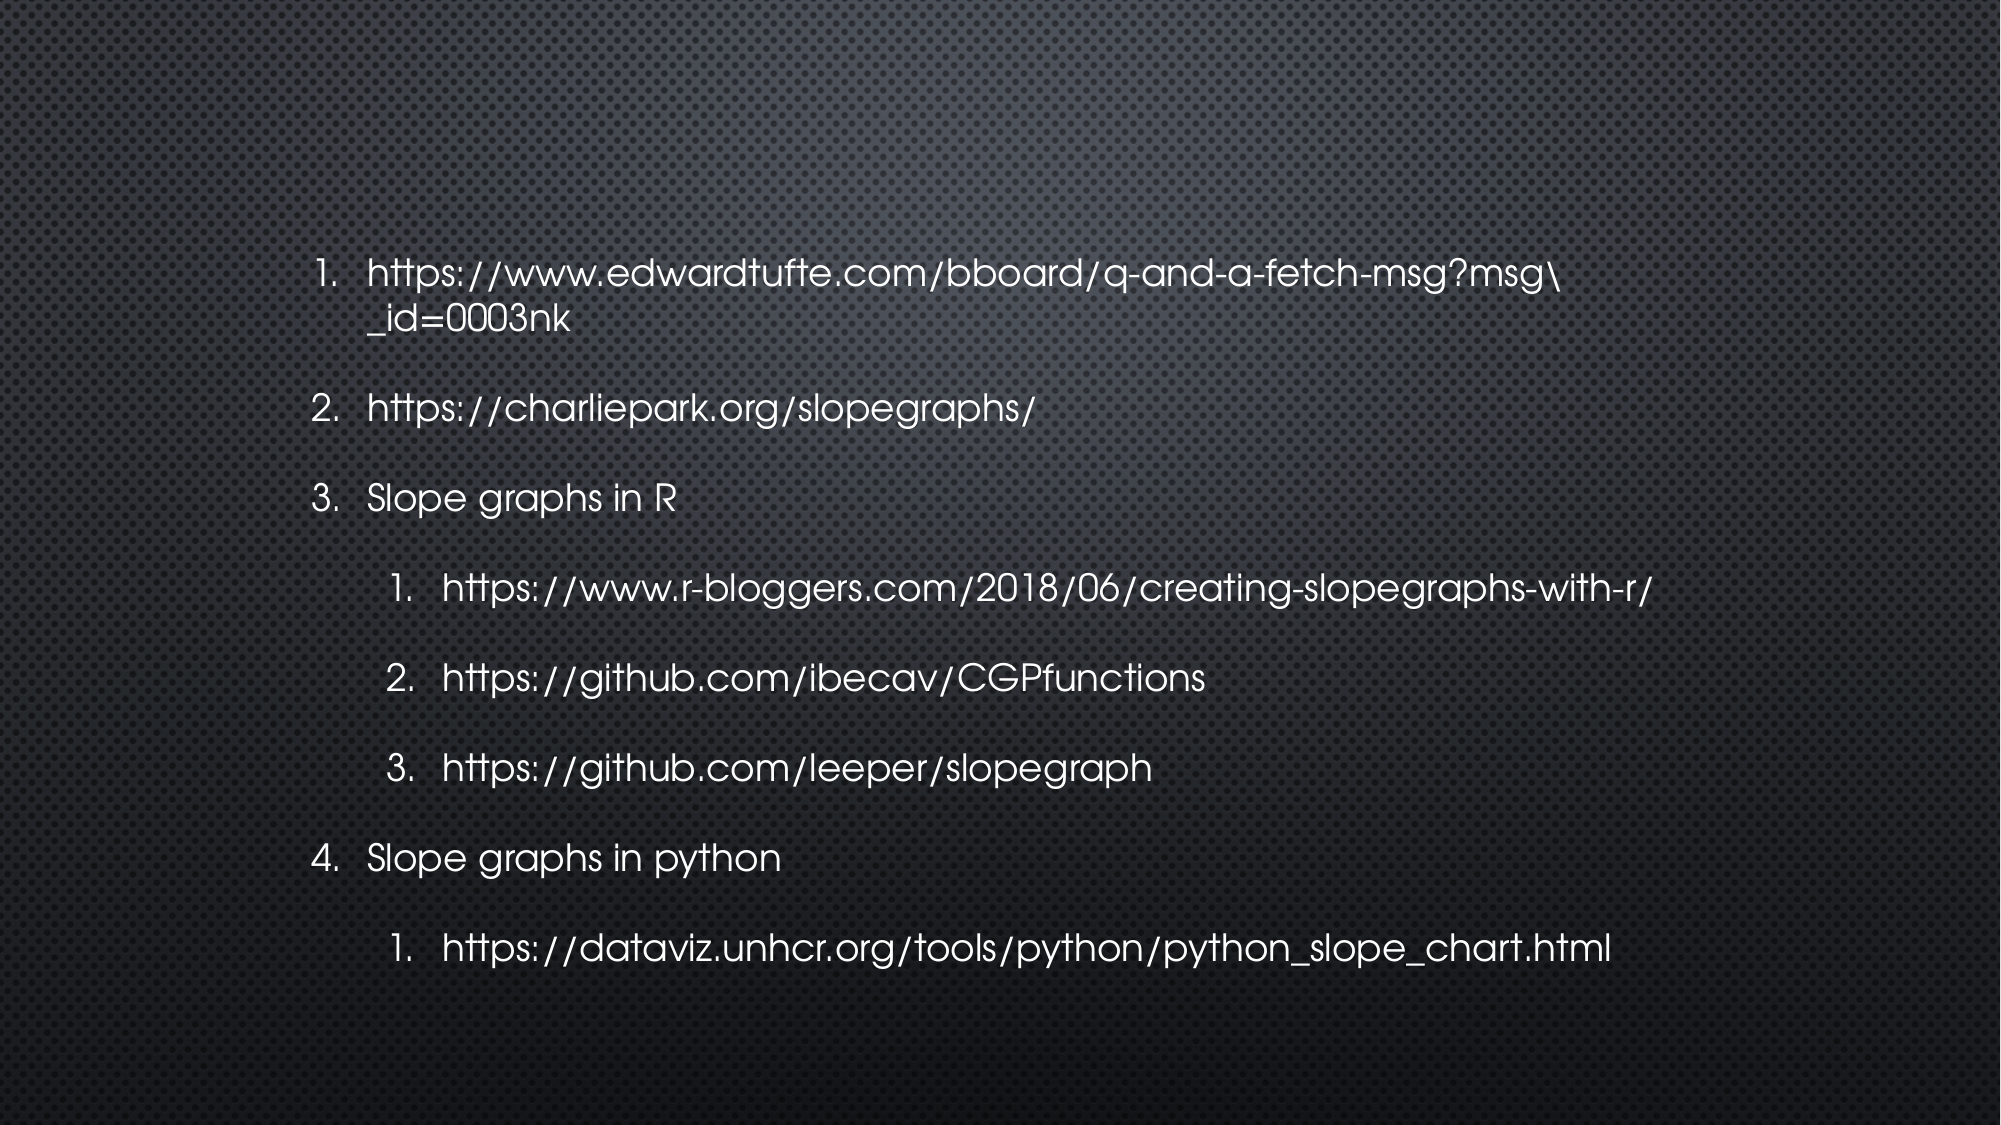

https://www.edwardtufte.com/bboard/q-and-a-fetch-msg?msg\_id=0003nk

https://charliepark.org/slopegraphs/

Slope graphs in R

https://www.r-bloggers.com/2018/06/creating-slopegraphs-with-r/

https://github.com/ibecav/CGPfunctions

https://github.com/leeper/slopegraph

Slope graphs in python

https://dataviz.unhcr.org/tools/python/python_slope_chart.html